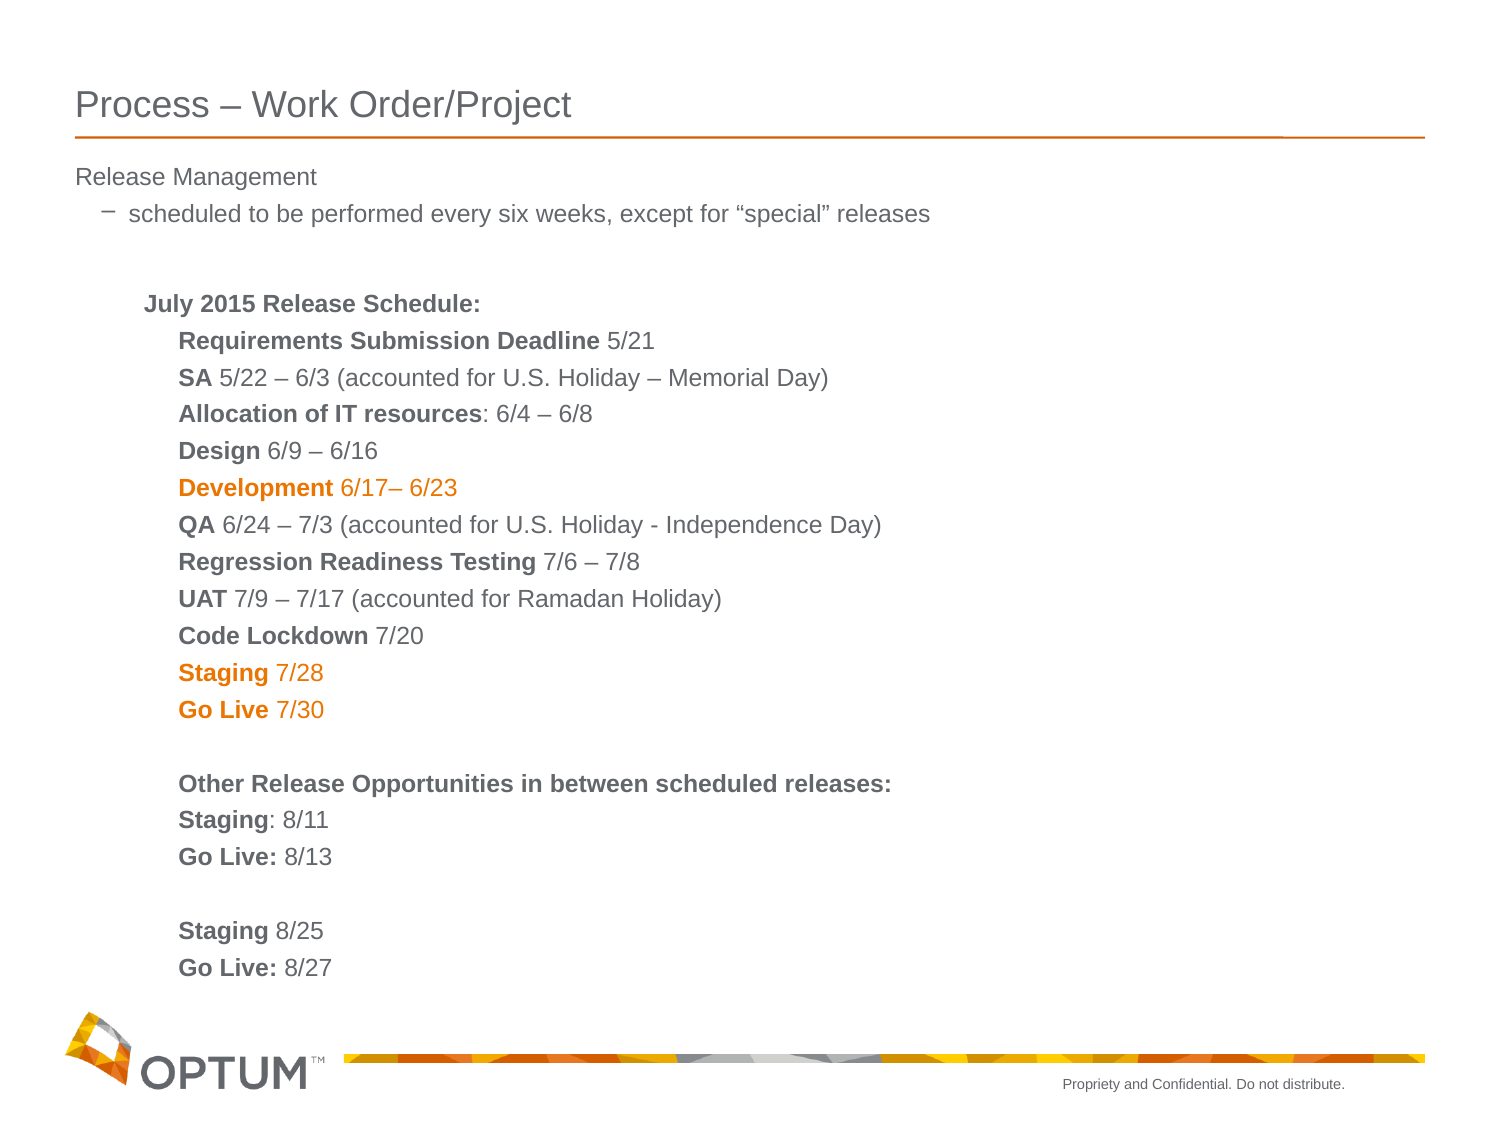

# Process – Work Order/Project
Release Management
scheduled to be performed every six weeks, except for “special” releases

July 2015 Release Schedule:
Requirements Submission Deadline 5/21
SA 5/22 – 6/3 (accounted for U.S. Holiday – Memorial Day)
Allocation of IT resources: 6/4 – 6/8
Design 6/9 – 6/16
Development 6/17– 6/23
QA 6/24 – 7/3 (accounted for U.S. Holiday - Independence Day)
Regression Readiness Testing 7/6 – 7/8
UAT 7/9 – 7/17 (accounted for Ramadan Holiday)
Code Lockdown 7/20
Staging 7/28
Go Live 7/30

Other Release Opportunities in between scheduled releases:
Staging: 8/11
Go Live: 8/13

Staging 8/25
Go Live: 8/27